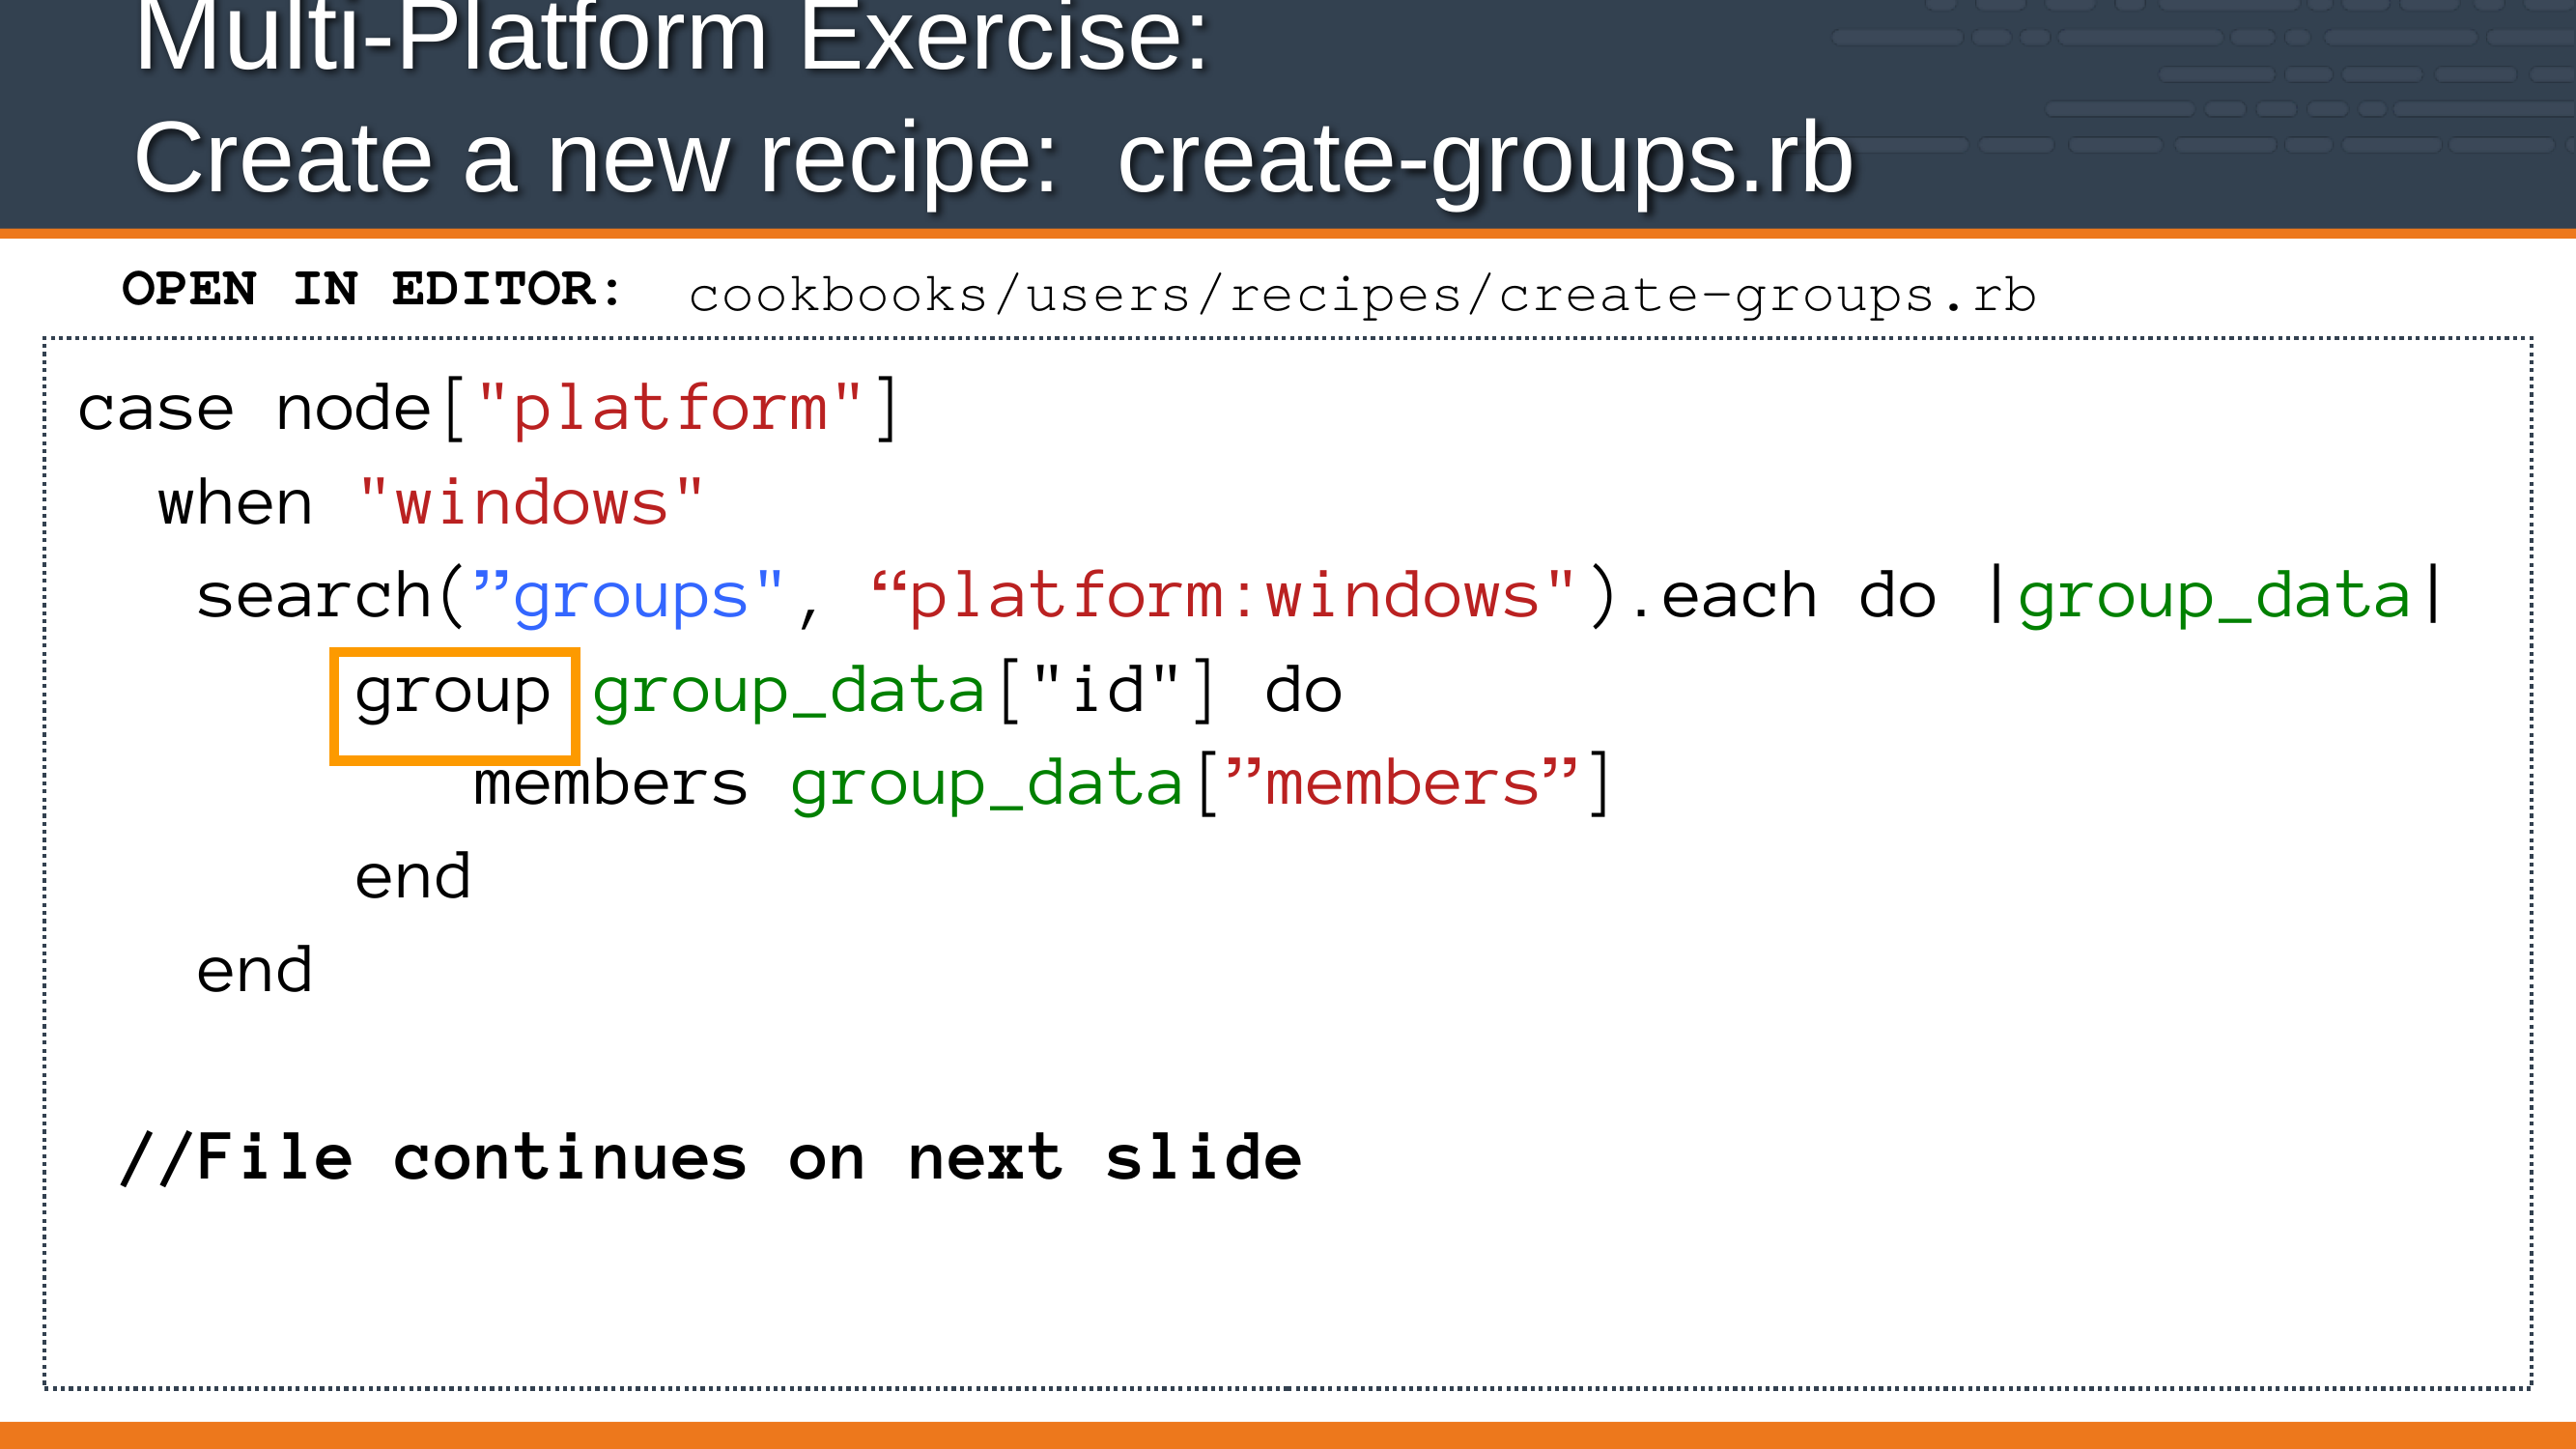

# Multi-Platform Exercise: Create a new recipe:  create-groups.rb
OPEN IN EDITOR:
cookbooks/users/recipes/create-groups.rb

case node["platform"]
  when "windows"
   search(”groups", “platform:windows").each do |group_data|
       group group_data["id"] do
          members group_data[”members”]
       end
   end

 //File continues on next slide